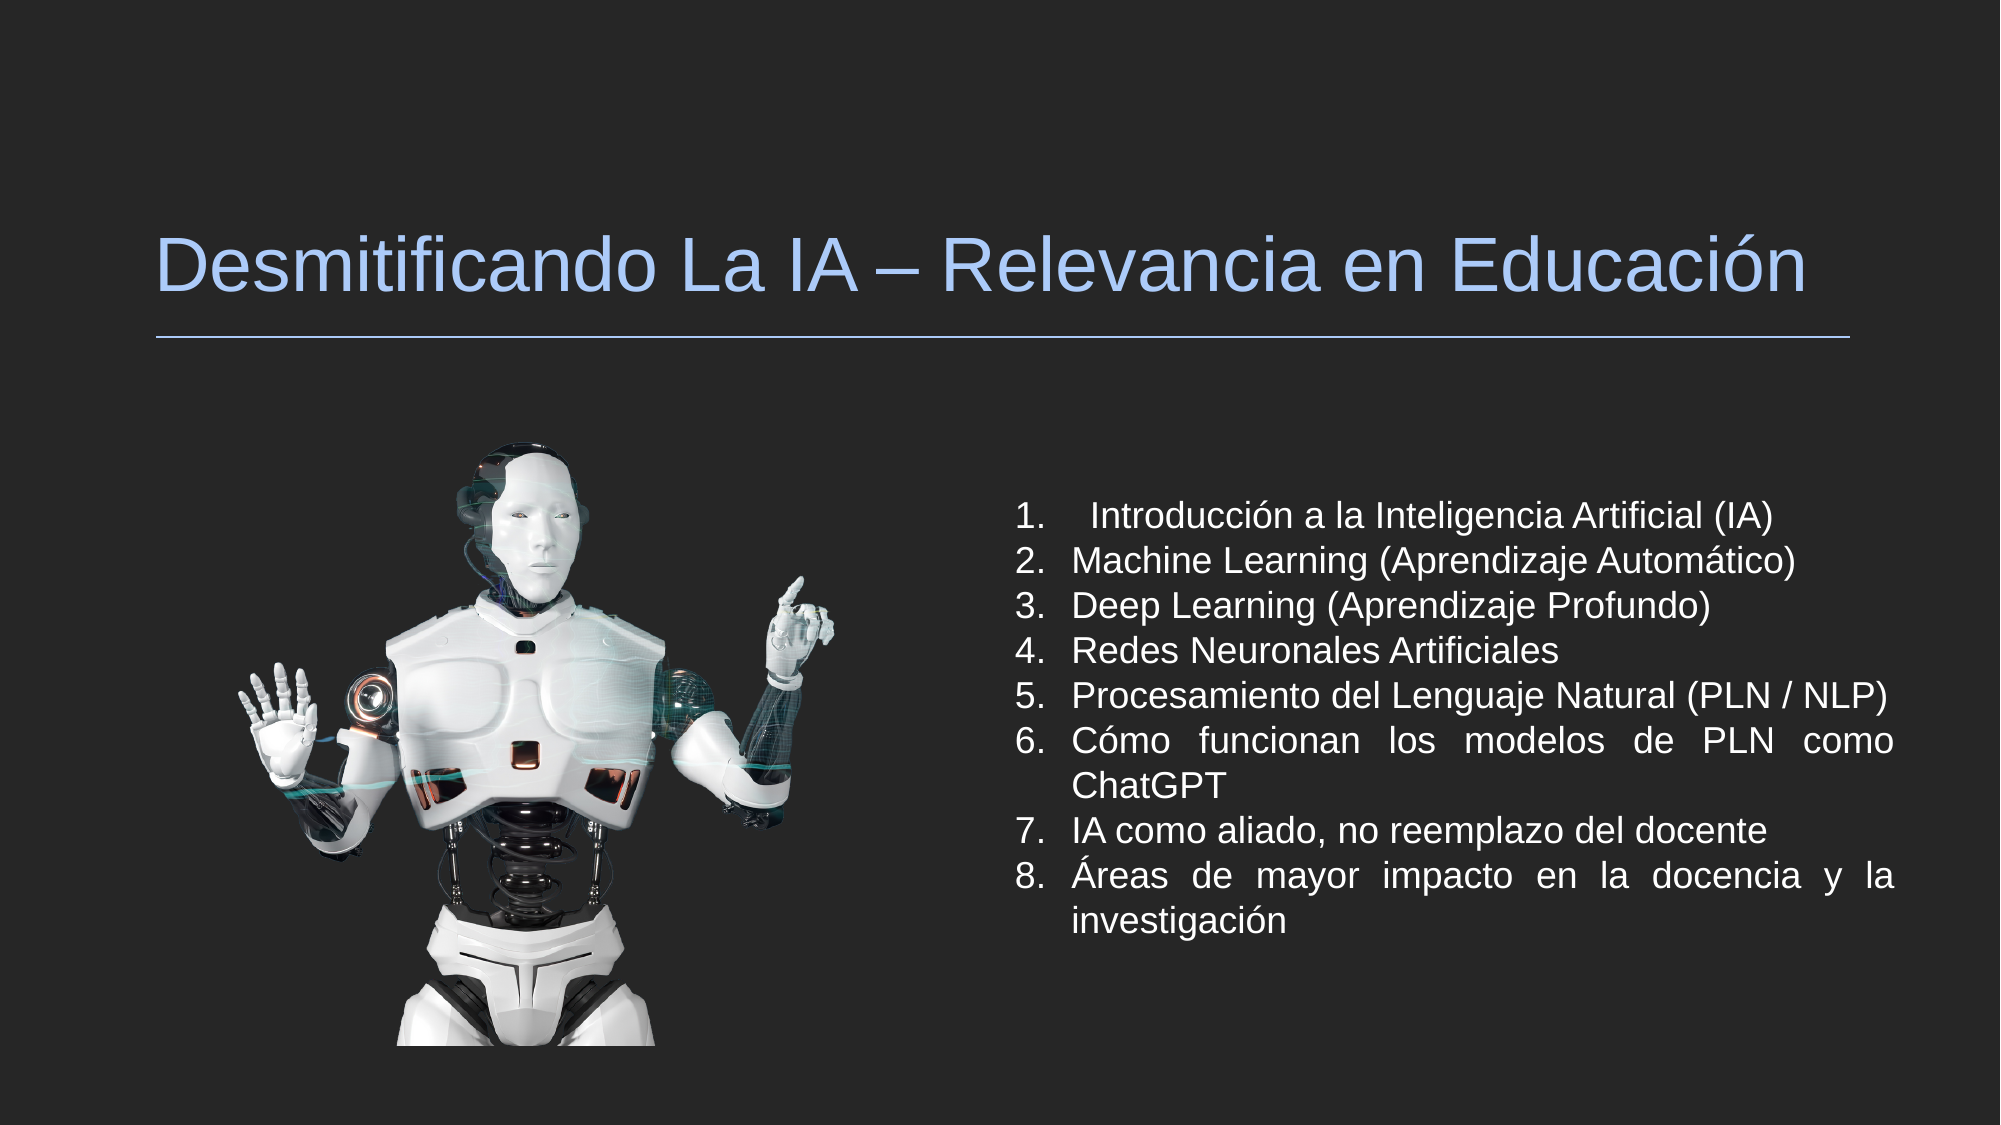

# Desmitificando La IA – Relevancia en Educación

Introducción a la Inteligencia Artificial (IA)
Machine Learning (Aprendizaje Automático)
Deep Learning (Aprendizaje Profundo)
Redes Neuronales Artificiales
Procesamiento del Lenguaje Natural (PLN / NLP)
Cómo funcionan los modelos de PLN como ChatGPT
IA como aliado, no reemplazo del docente
Áreas de mayor impacto en la docencia y la investigación